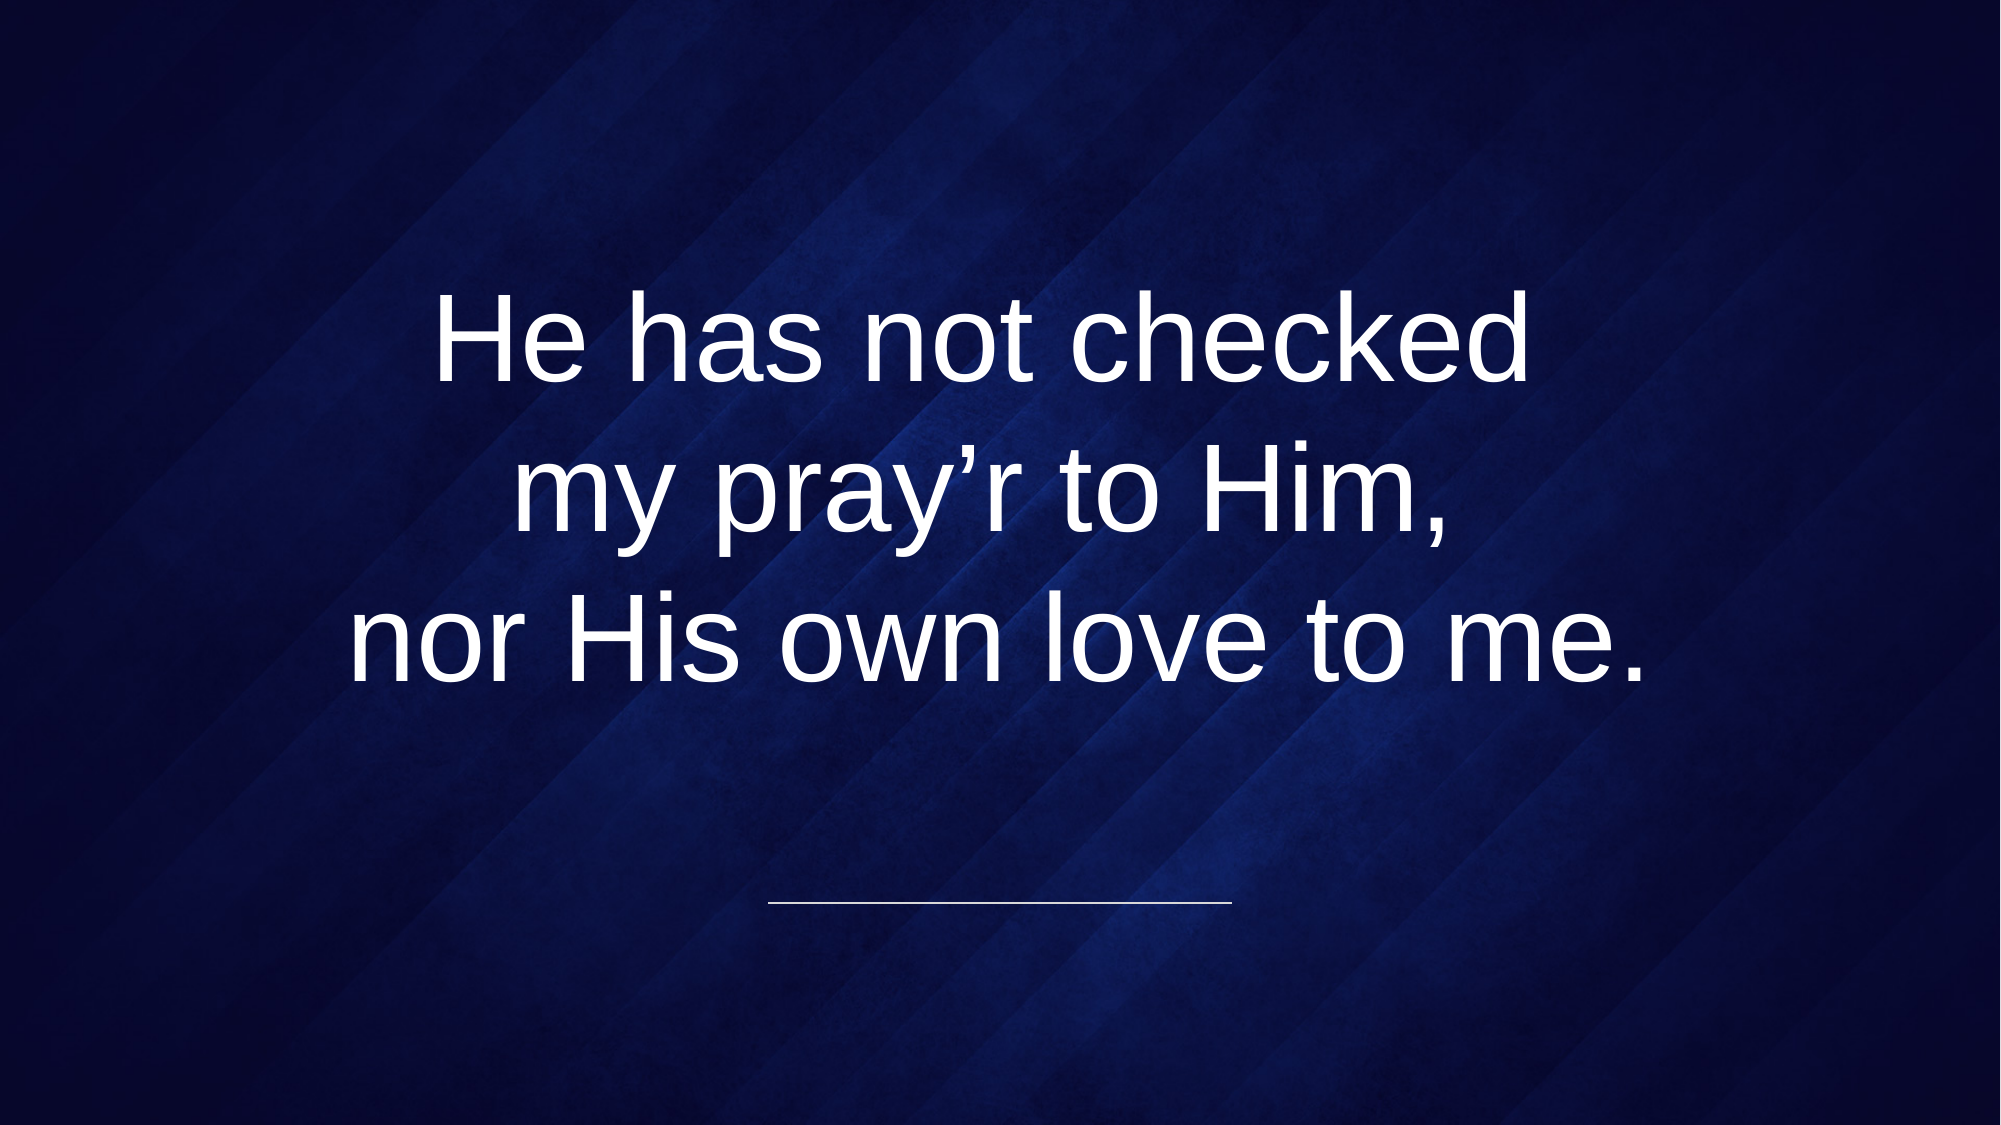

# He has not checked my pray’r to Him, nor His own love to me.